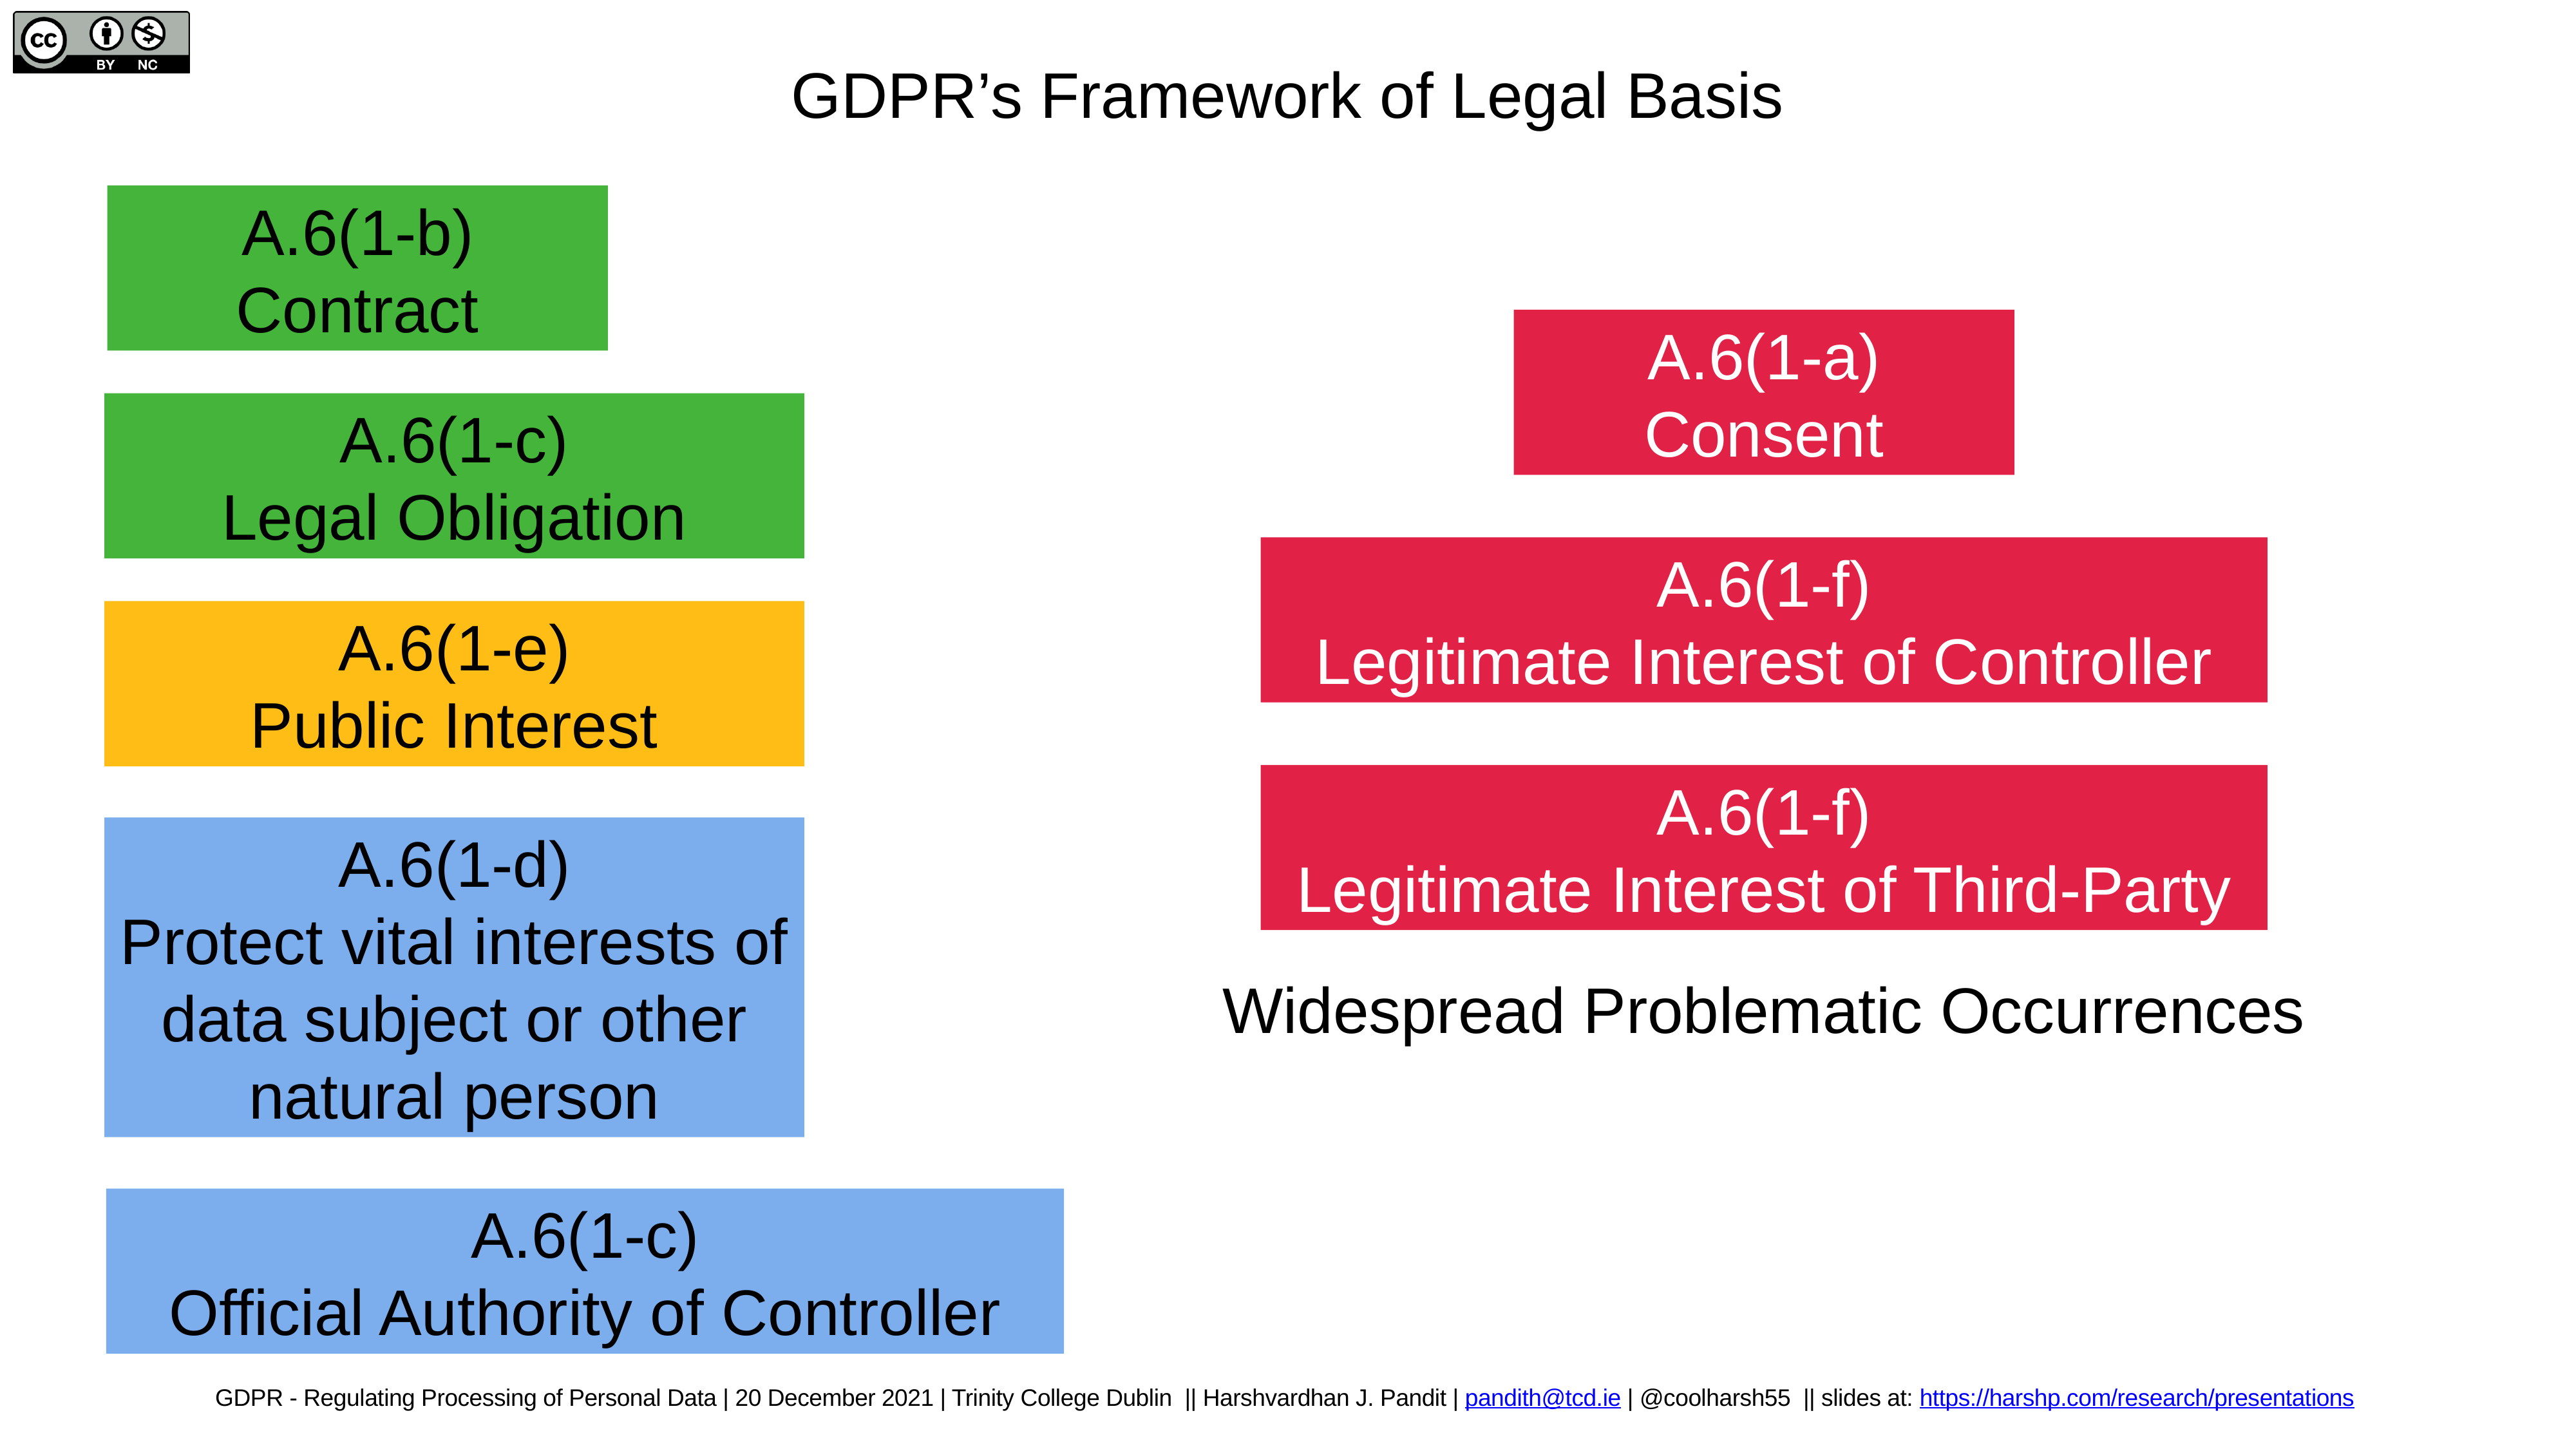

GDPR’s Framework of Legal Basis
A.6(1-b)
Contract
A.6(1-c)
Legal Obligation
A.6(1-a)
Consent
A.6(1-f)
Legitimate Interest of Controller
A.6(1-e)
Public Interest
A.6(1-f)
Legitimate Interest of Third-Party
A.6(1-d)
Protect vital interests of data subject or other natural person
A.6(1-c)
Official Authority of Controller
Widespread Problematic Occurrences
23